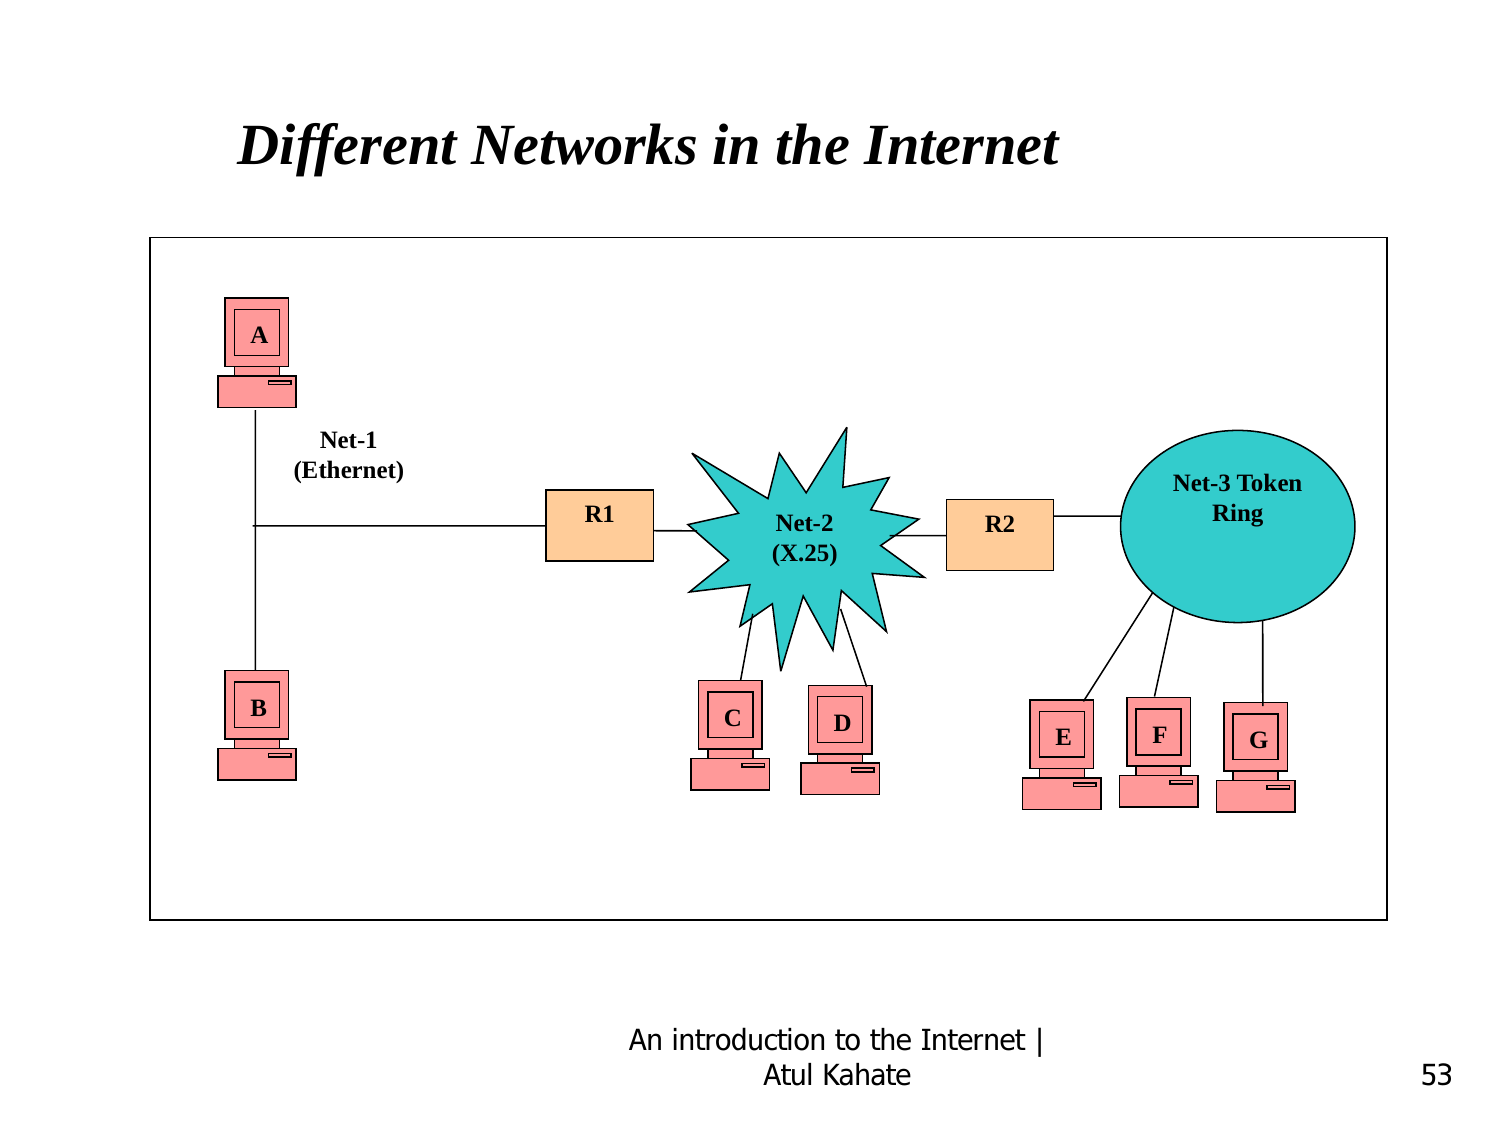

Different Networks in the Internet

A

Net-1 (Ethernet)
Net-2 (X.25)
Net-3 Token Ring
R1
R2

B
C
D
F
E
G
An introduction to the Internet | Atul Kahate
53